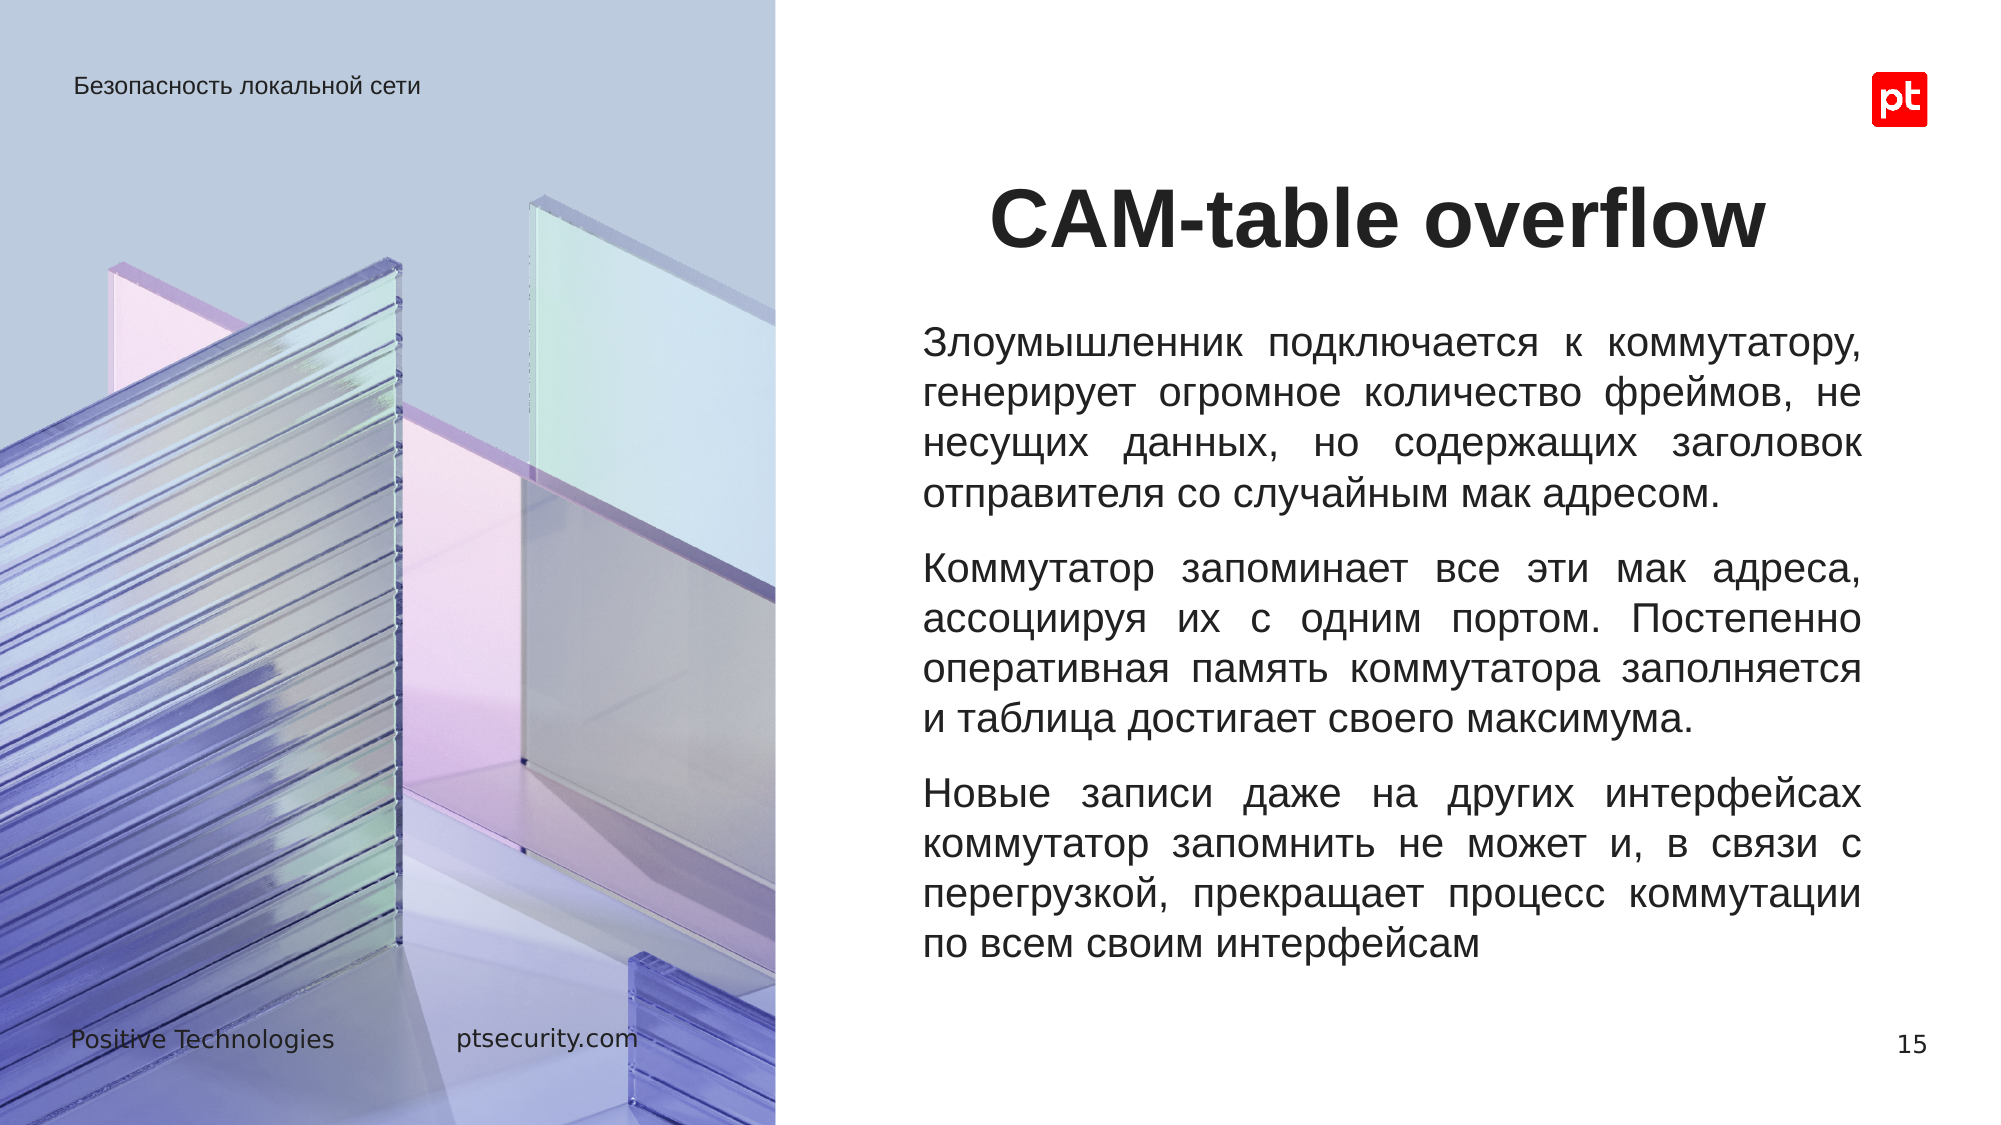

Безопасность локальной сети
# CAM-table overflow
Злоумышленник подключается к коммутатору, генерирует огромное количество фреймов, не несущих данных, но содержащих заголовок отправителя со случайным мак адресом.
Коммутатор запоминает все эти мак адреса, ассоциируя их с одним портом. Постепенно оперативная память коммутатора заполняется и таблица достигает своего максимума.
Новые записи даже на других интерфейсах коммутатор запомнить не может и, в связи с перегрузкой, прекращает процесс коммутации по всем своим интерфейсам
15